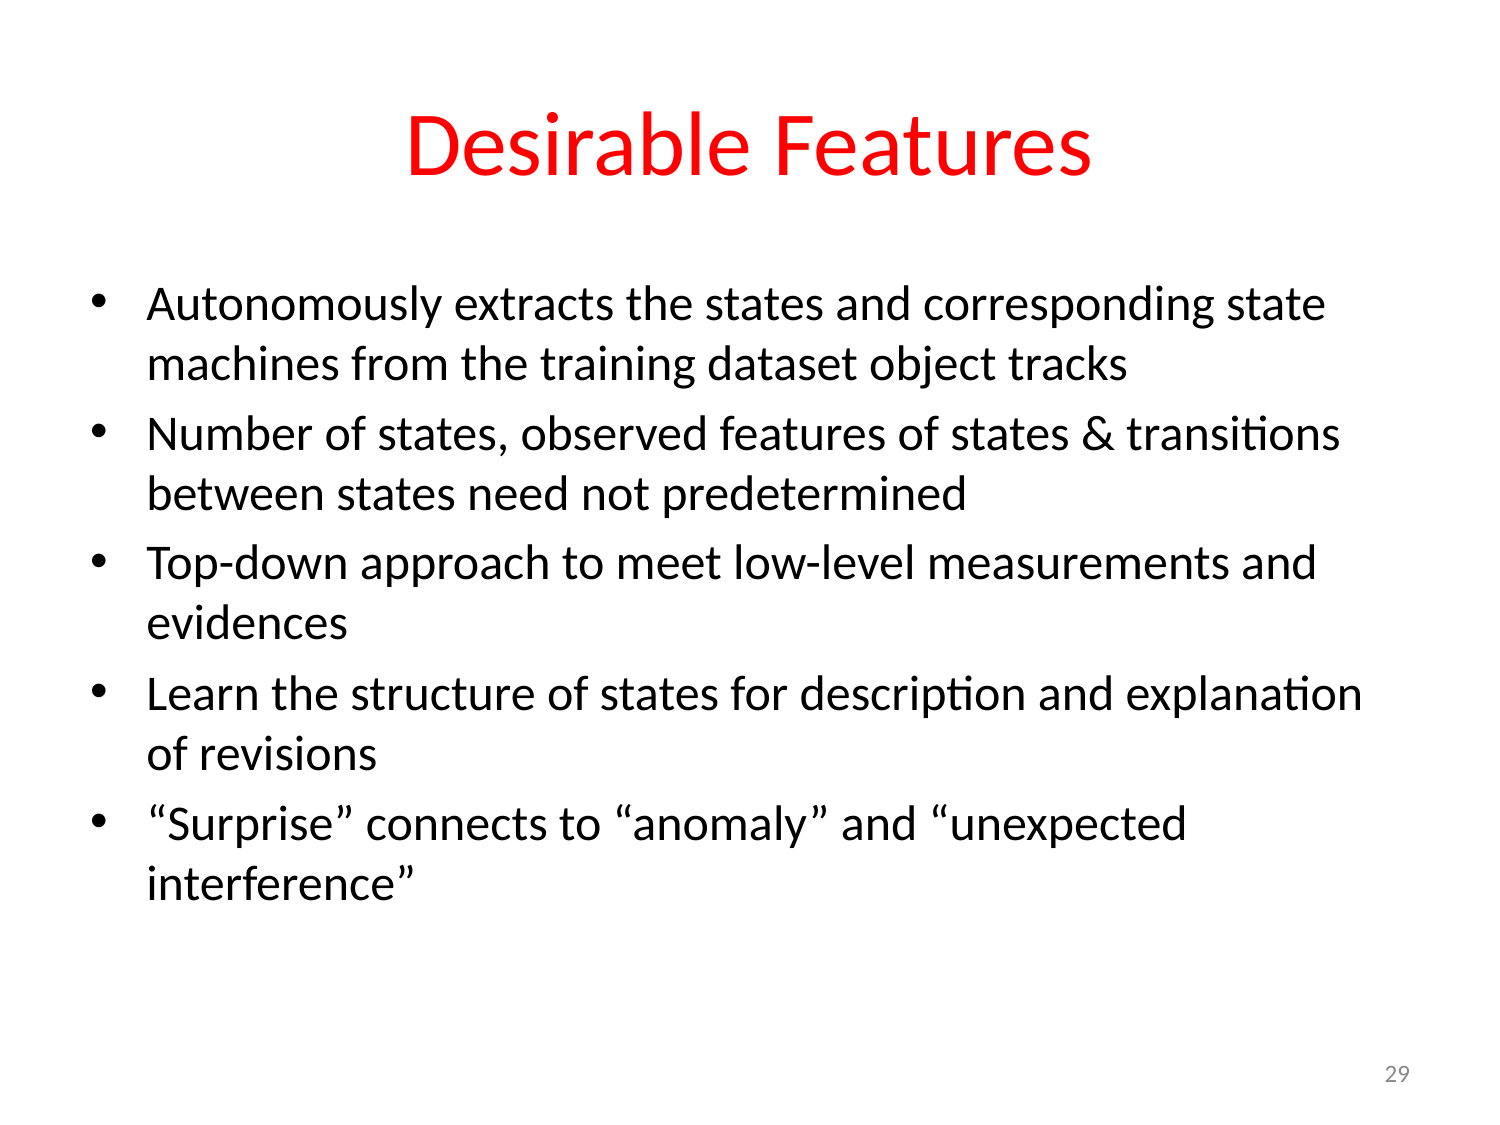

# Desirable Features
Autonomously extracts the states and corresponding state machines from the training dataset object tracks
Number of states, observed features of states & transitions between states need not predetermined
Top-down approach to meet low-level measurements and evidences
Learn the structure of states for description and explanation of revisions
“Surprise” connects to “anomaly” and “unexpected interference”
29